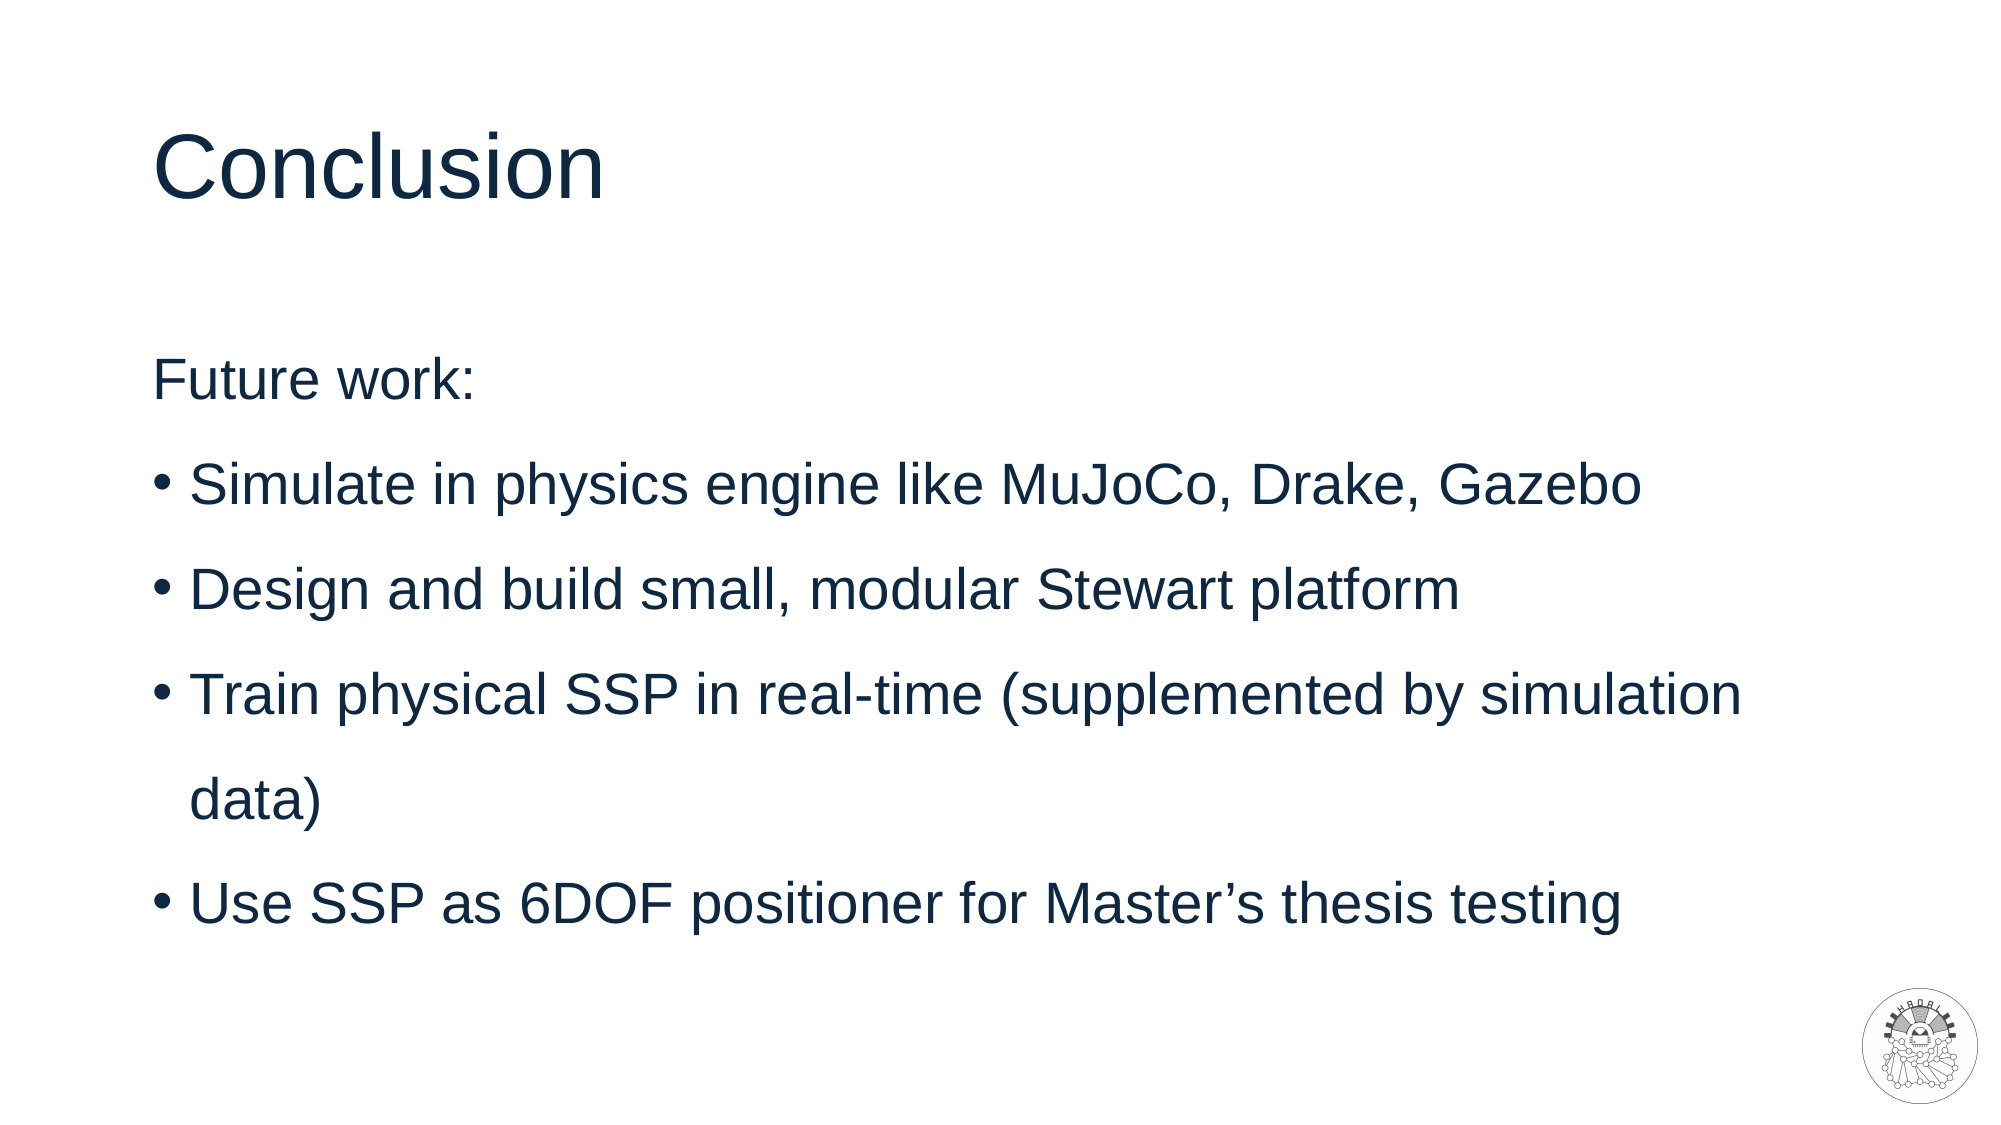

# Conclusion
Future work:
Simulate in physics engine like MuJoCo, Drake, Gazebo
Design and build small, modular Stewart platform
Train physical SSP in real-time (supplemented by simulation data)
Use SSP as 6DOF positioner for Master’s thesis testing